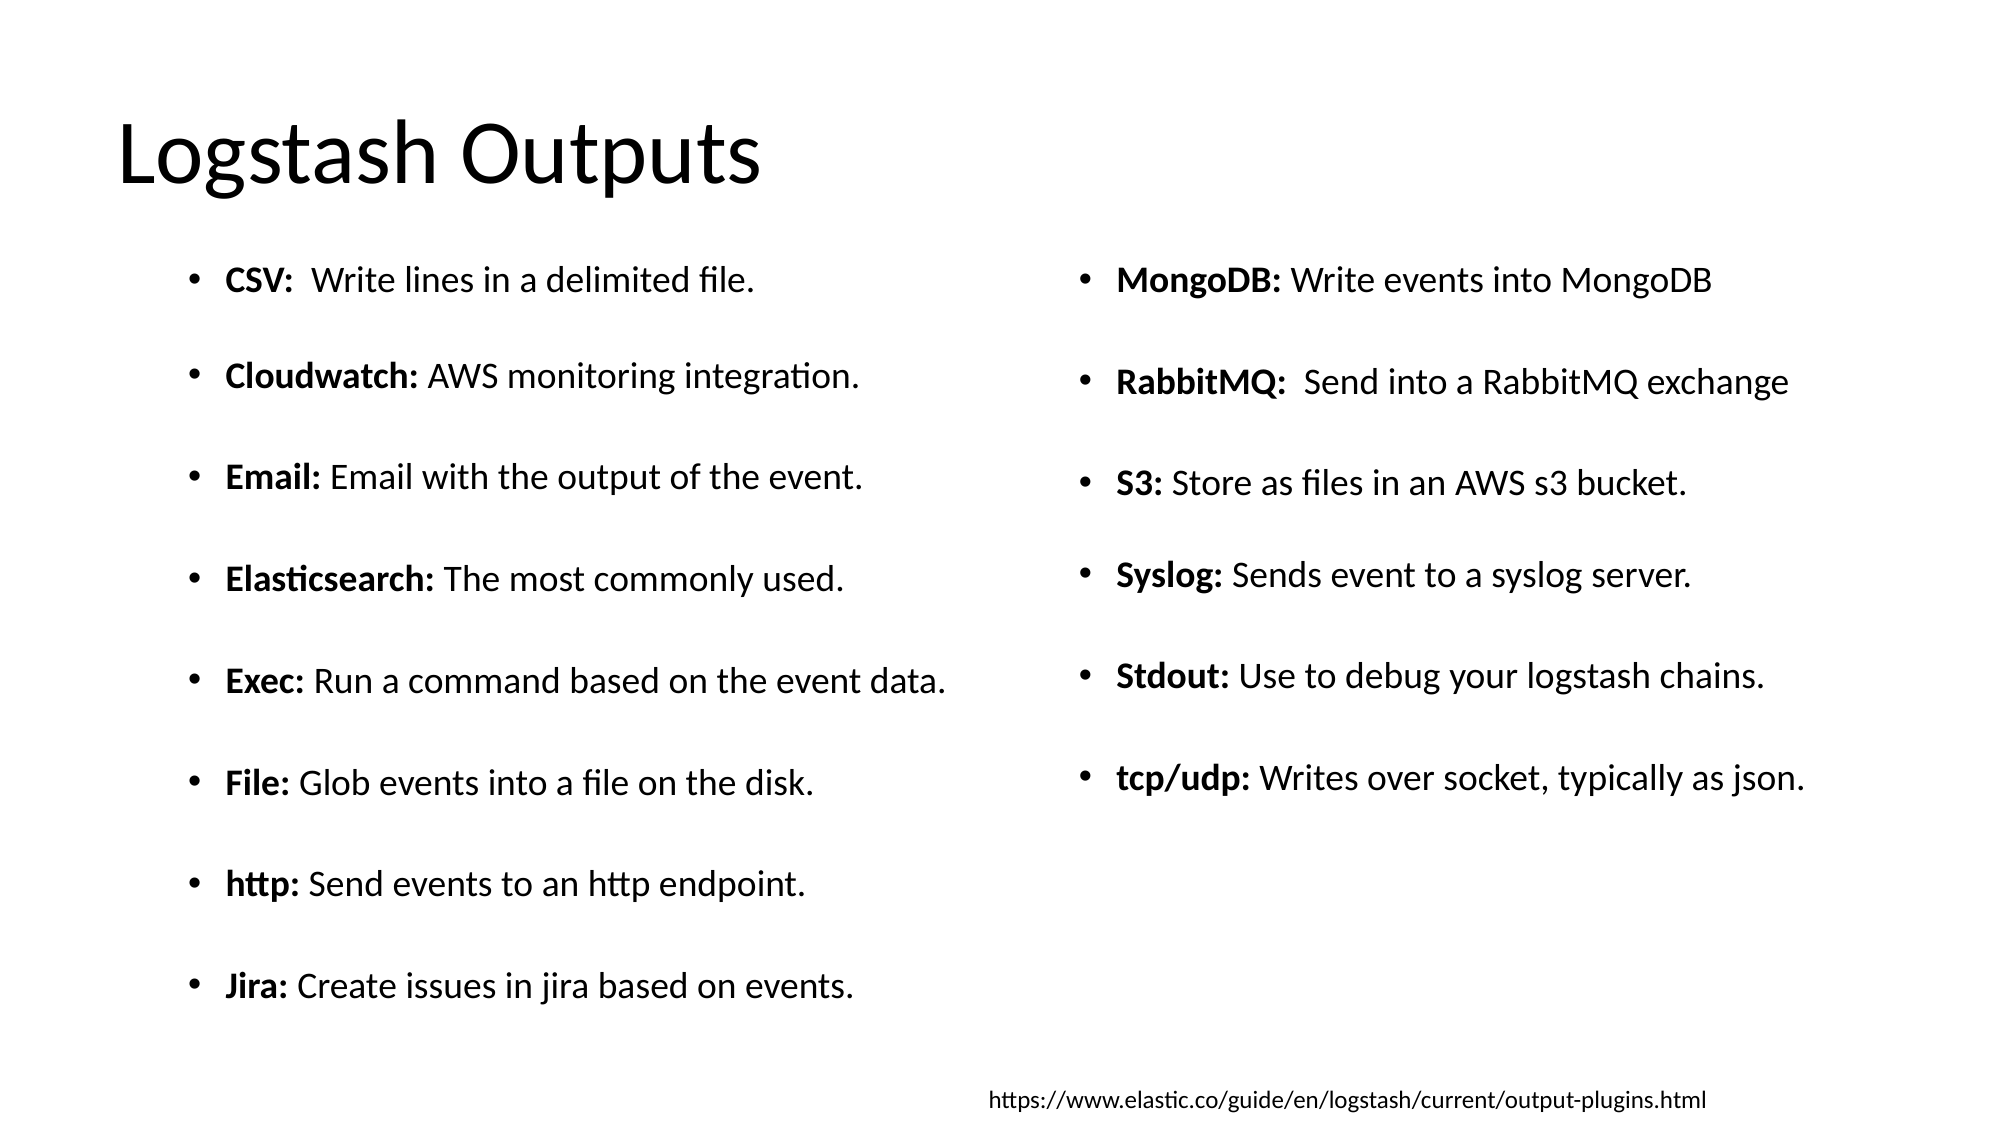

# Logstash Outputs
CSV:  Write lines in a delimited file.
Cloudwatch: AWS monitoring integration.

Email: Email with the output of the event.

Elasticsearch: The most commonly used.

Exec: Run a command based on the event data.

File: Glob events into a file on the disk.

http: Send events to an http endpoint.

Jira: Create issues in jira based on events.

MongoDB: Write events into MongoDB

RabbitMQ:  Send into a RabbitMQ exchange

S3: Store as files in an AWS s3 bucket.
Syslog: Sends event to a syslog server.

Stdout: Use to debug your logstash chains.

tcp/udp: Writes over socket, typically as json.

https://www.elastic.co/guide/en/logstash/current/output-plugins.html